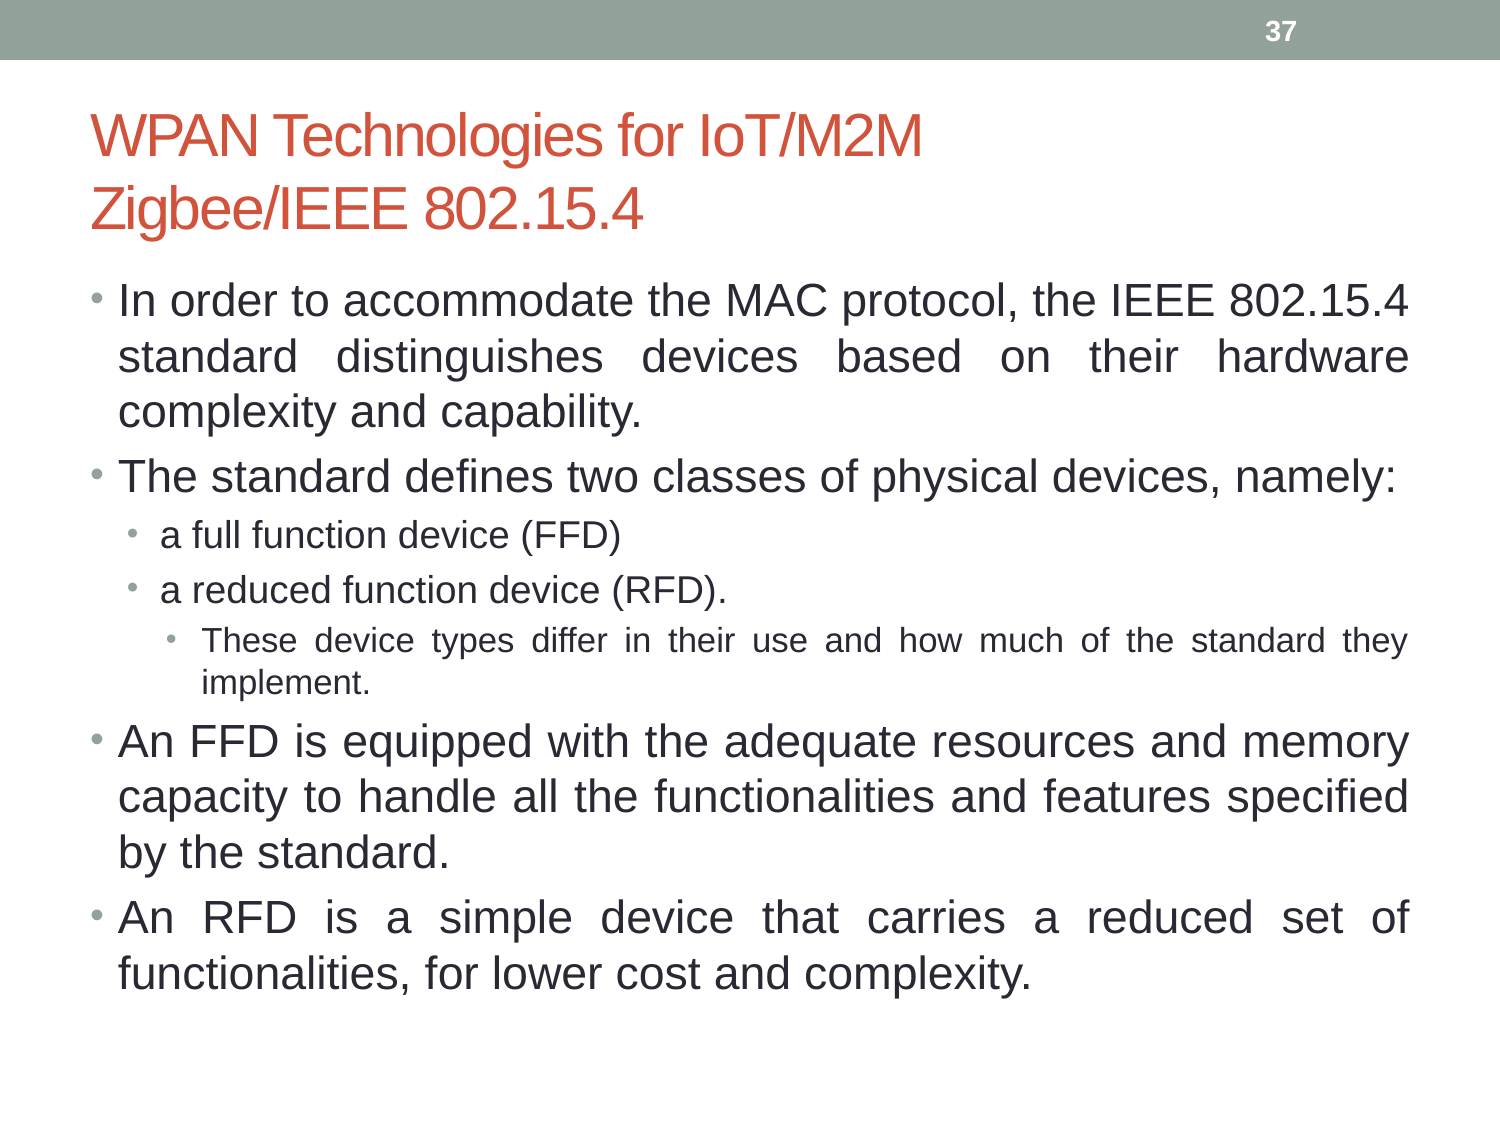

37
# WPAN Technologies for IoT/M2M Zigbee/IEEE 802.15.4
In order to accommodate the MAC protocol, the IEEE 802.15.4 standard distinguishes devices based on their hardware complexity and capability.
The standard defines two classes of physical devices, namely:
a full function device (FFD)
a reduced function device (RFD).
These device types differ in their use and how much of the standard they implement.
An FFD is equipped with the adequate resources and memory capacity to handle all the functionalities and features specified by the standard.
An RFD is a simple device that carries a reduced set of functionalities, for lower cost and complexity.